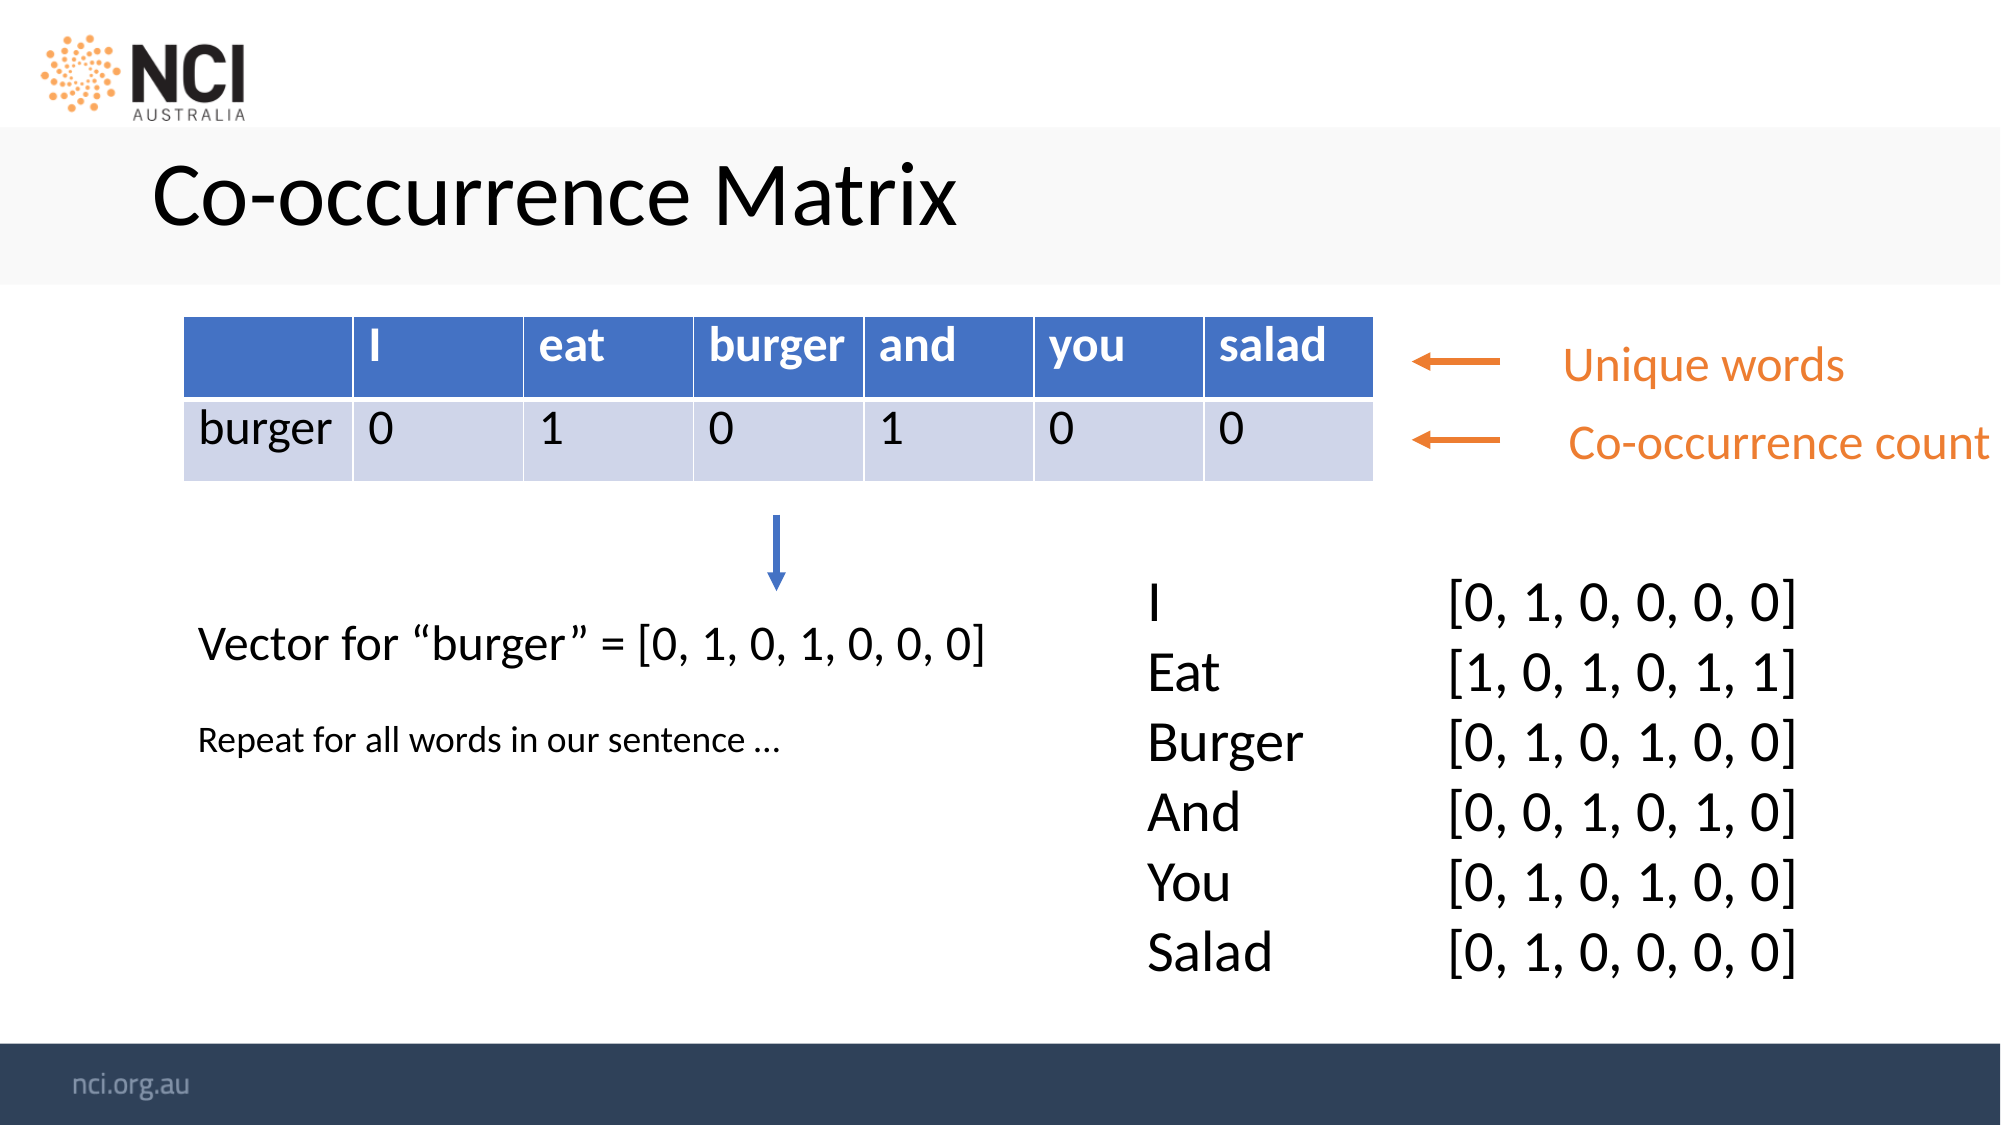

# Co-occurrence Matrix
|  | I | eat | burger | and | you | salad |
| --- | --- | --- | --- | --- | --- | --- |
| burger | 0 | 1 | 0 | 1 | 0 | 0 |
Unique words
Co-occurrence count
I		[0, 1, 0, 0, 0, 0]
Eat		[1, 0, 1, 0, 1, 1]
Burger	[0, 1, 0, 1, 0, 0]
And		[0, 0, 1, 0, 1, 0]
You 		[0, 1, 0, 1, 0, 0]
Salad		[0, 1, 0, 0, 0, 0]

Vector for “burger” = [0, 1, 0, 1, 0, 0, 0]

Repeat for all words in our sentence …